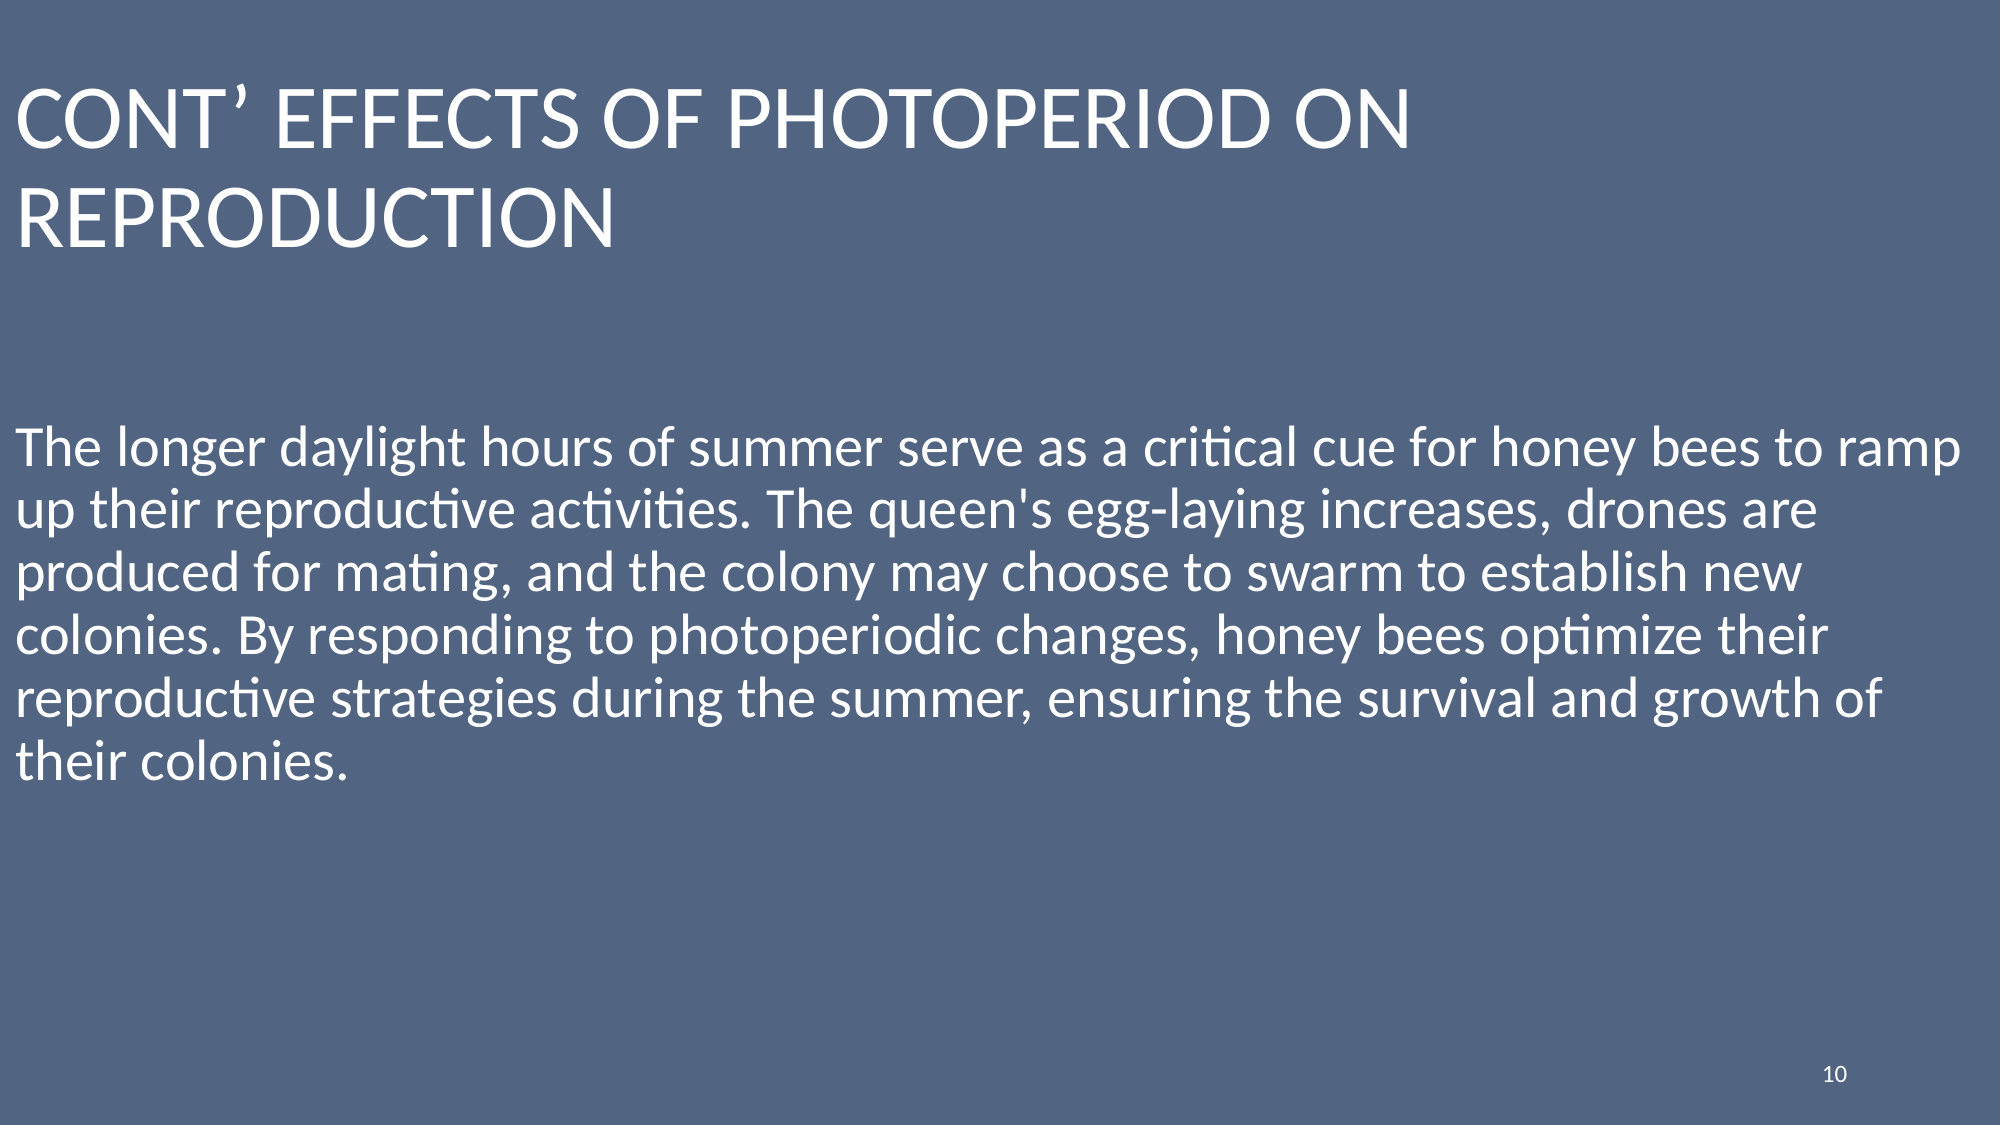

# CONT’ EFFECTS OF PHOTOPERIOD ON REPRODUCTION

The longer daylight hours of summer serve as a critical cue for honey bees to ramp up their reproductive activities. The queen's egg-laying increases, drones are produced for mating, and the colony may choose to swarm to establish new colonies. By responding to photoperiodic changes, honey bees optimize their reproductive strategies during the summer, ensuring the survival and growth of their colonies.
10